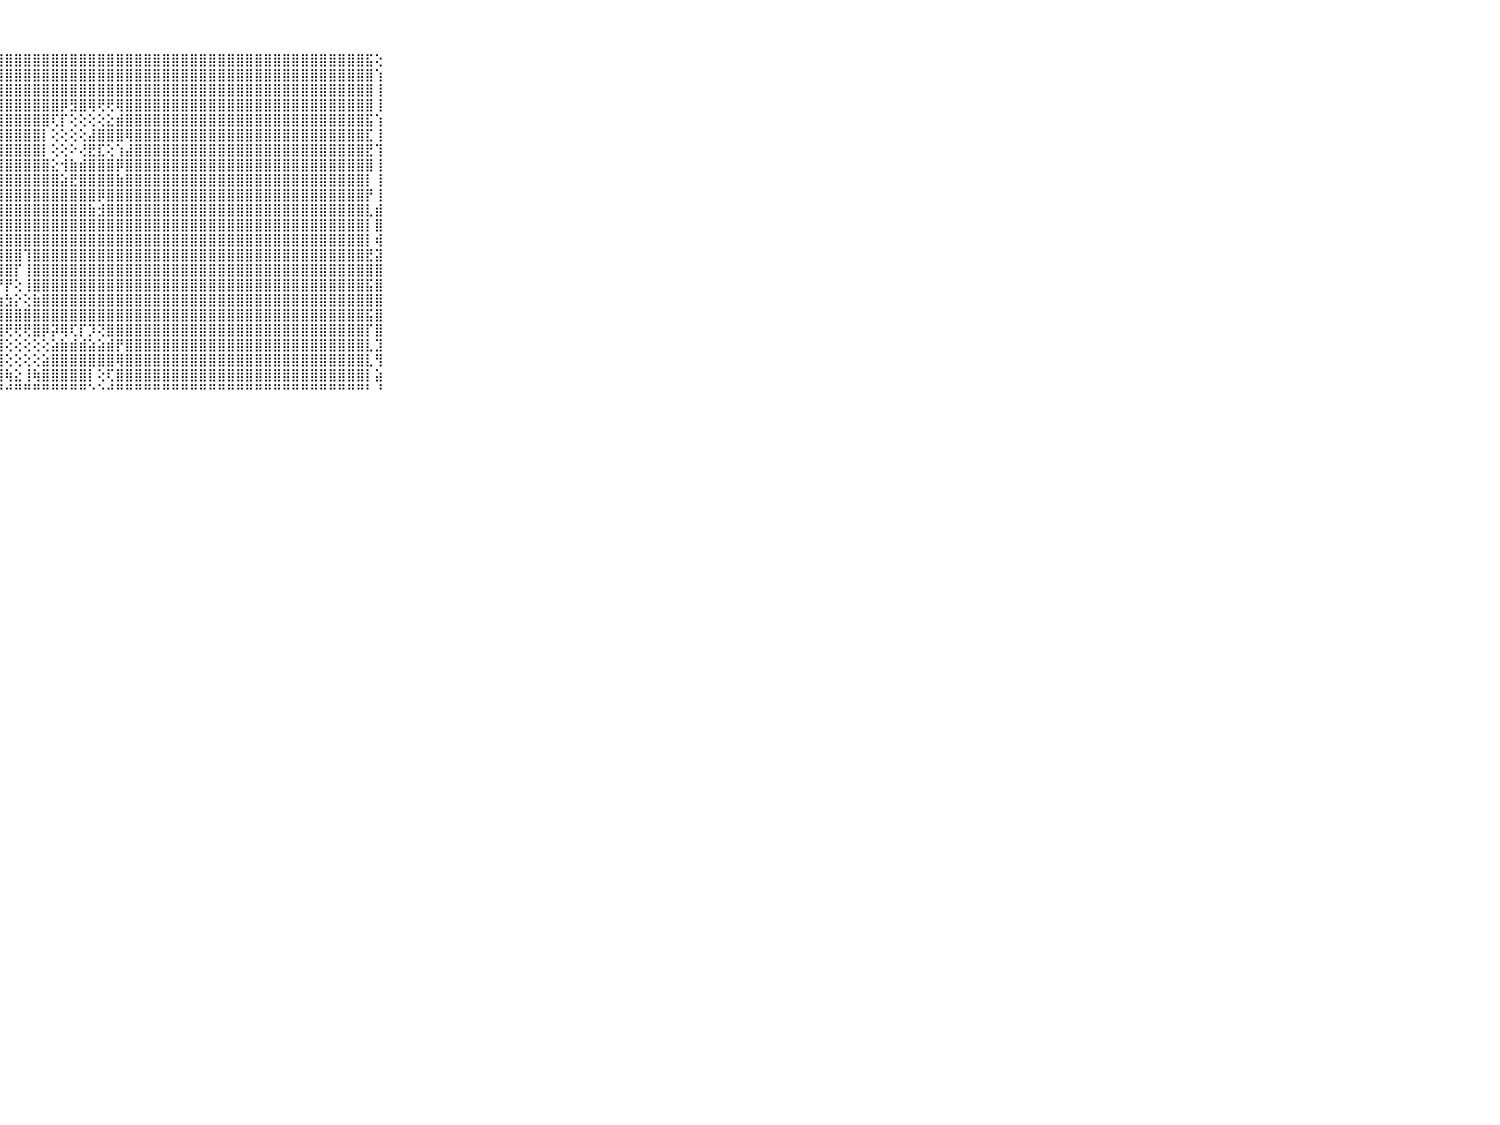

⠀⠀⠀⠀⠀⠀⠀⠀⠀⠀⠀⣿⣿⣿⣿⣿⣿⣿⣿⣿⣿⣿⣿⣿⣿⣿⣿⣿⣿⣿⣿⣿⣿⣿⣿⣿⣿⣿⣿⣿⣿⣿⣿⣿⣿⣿⣿⣿⣿⣿⣿⣿⣿⣿⣿⣿⣿⣿⣿⣿⣿⣿⣿⣿⣿⣿⣿⣯⢕⠀⠀⠀⠀⠀⠀⠀⠀⠀⠀⠀⠀
⠀⠀⠀⠀⠀⠀⠀⠀⠀⠀⠀⣿⣿⣿⣿⣿⣿⣿⣿⣿⣿⣿⣿⣿⣿⣿⣿⣿⣿⣿⣿⣿⣿⣿⣿⣿⣿⣿⣿⣿⣿⣿⣿⣿⣿⣿⣿⣿⣿⣿⣿⣿⣿⣿⣿⣿⣿⣿⣿⣿⣿⣿⣿⣿⣿⣿⣿⣿⢱⠀⠀⠀⠀⠀⠀⠀⠀⠀⠀⠀⠀
⠀⠀⠀⠀⠀⠀⠀⠀⠀⠀⠀⣿⣿⣿⣿⣿⣿⣿⣿⣿⣿⣿⣿⣿⣿⣿⣿⣿⣿⣿⣿⣿⣿⣿⣿⣿⣿⣿⣿⣿⣿⣿⣿⣿⣿⣿⣿⣿⣿⣿⣿⣿⣿⣿⣿⣿⣿⣿⣿⣿⣿⣿⣿⣿⣿⣿⣿⣿⢸⠀⠀⠀⠀⠀⠀⠀⠀⠀⠀⠀⠀
⠀⠀⠀⠀⠀⠀⠀⠀⠀⠀⠀⣿⣿⣿⣿⣿⣿⣿⣿⣿⣿⣿⣿⣿⣿⣿⣿⣿⣿⣿⣿⣿⣿⣿⡿⣻⣿⢿⢟⢟⢿⣿⣿⣿⣿⣿⣿⣿⣿⣿⣿⣿⣿⣿⣿⣿⣿⣿⣿⣿⣿⣿⣿⣿⣿⣿⣿⣿⢸⠀⠀⠀⠀⠀⠀⠀⠀⠀⠀⠀⠀
⠀⠀⠀⠀⠀⠀⠀⠀⠀⠀⠀⣿⣿⣿⣿⣿⣿⣿⣿⣿⣿⣿⣿⣿⣿⣿⣿⣿⣿⣿⣿⣿⣿⢏⡏⢕⢕⢕⢕⣕⣾⣿⣿⣿⣿⣿⣿⣿⣿⣿⣿⣿⣿⣿⣿⣿⣿⣿⣿⣿⣿⣿⣿⣿⣿⣿⣿⣯⢱⠀⠀⠀⠀⠀⠀⠀⠀⠀⠀⠀⠀
⠀⠀⠀⠀⠀⠀⠀⠀⠀⠀⠀⣿⣿⣿⣿⣿⣿⣿⣿⣿⣿⣿⣿⣿⣿⣿⣿⣿⣿⣿⣿⣿⡇⢕⢕⢕⢕⣼⣿⣿⣿⢿⣿⣿⣿⣿⣿⣿⣿⣿⣿⣿⣿⣿⣿⣿⣿⣿⣿⣿⣿⣿⣿⣿⣿⣿⣿⣏⢸⠀⠀⠀⠀⠀⠀⠀⠀⠀⠀⠀⠀
⠀⠀⠀⠀⠀⠀⠀⠀⠀⠀⠀⣿⣿⣿⣿⣿⣿⣿⣿⣿⣿⣿⣿⣿⣿⣿⣿⣿⣿⣿⣿⣿⡇⢕⢕⠕⢜⣟⣏⢕⢱⣼⣿⣿⣿⣿⣿⣿⣿⣿⣿⣿⣿⣿⣿⣿⣿⣿⣿⣿⣿⣿⣿⣿⣿⣿⣿⣟⢹⠀⠀⠀⠀⠀⠀⠀⠀⠀⠀⠀⠀
⠀⠀⠀⠀⠀⠀⠀⠀⠀⠀⠀⣿⣿⣿⣿⣿⣿⣿⣿⣿⣿⣿⣿⣿⣿⣿⣿⣿⣿⣿⣿⣿⣿⣕⢺⣷⣾⣿⣿⣿⡿⣿⣿⣿⣿⣿⣿⣿⣿⣿⣿⣿⣿⣿⣿⣿⣿⣿⣿⣿⣿⣿⣿⣿⣿⣿⣿⣿⢸⠀⠀⠀⠀⠀⠀⠀⠀⠀⠀⠀⠀
⠀⠀⠀⠀⠀⠀⠀⠀⠀⠀⠀⣿⣿⣿⣿⣿⣿⣿⣿⣿⣿⣿⣿⣿⣿⣿⣿⣿⣿⣿⣿⣿⣿⣿⣵⣟⣿⣿⣿⣿⣷⣿⣿⣿⣿⣿⣿⣿⣿⣿⣿⣿⣿⣿⣿⣿⣿⣿⣿⣿⣿⣿⣿⣿⣿⣿⣿⡇⢸⠀⠀⠀⠀⠀⠀⠀⠀⠀⠀⠀⠀
⠀⠀⠀⠀⠀⠀⠀⠀⠀⠀⠀⣿⣿⣿⣿⣿⣿⣿⣿⣿⣿⣿⣿⣿⣿⣿⣿⣿⣿⣿⣿⣿⣿⣿⣿⣿⣿⣿⡿⣿⣿⣿⣿⣿⣿⣿⣿⣿⣿⣿⣿⣿⣿⣿⣿⣿⣿⣿⣿⣿⣿⣿⣿⣿⣿⣿⣿⡟⢸⠀⠀⠀⠀⠀⠀⠀⠀⠀⠀⠀⠀
⠀⠀⠀⠀⠀⠀⠀⠀⠀⠀⠀⣿⣿⣿⣿⣿⣿⣿⣿⣿⣿⣿⣿⣿⣿⣿⣿⣿⣿⣿⣿⣿⣿⣿⣿⣿⣿⣷⣺⣿⣿⣿⣿⣿⣿⣿⣿⣿⣿⣿⣿⣿⣿⣿⣿⣿⣿⣿⣿⣿⣿⣿⣿⣿⣿⣿⣿⣇⣾⠀⠀⠀⠀⠀⠀⠀⠀⠀⠀⠀⠀
⠀⠀⠀⠀⠀⠀⠀⠀⠀⠀⠀⣿⣿⣿⣿⣿⣿⣿⣿⣿⣿⣿⣿⣿⣿⣿⣿⣿⣿⣿⣿⣿⣿⣿⣿⣿⣿⣿⣿⣿⣿⣿⣿⣿⣿⣿⣿⣿⣿⣿⣿⣿⣿⣿⣿⣿⣿⣿⣿⣿⣿⣿⣿⣿⣿⣿⣿⡇⣿⠀⠀⠀⠀⠀⠀⠀⠀⠀⠀⠀⠀
⠀⠀⠀⠀⠀⠀⠀⠀⠀⠀⠀⣿⣿⣿⣿⣿⣿⣿⣿⣿⣿⣿⣿⣿⣿⣿⣿⣿⣿⣿⣿⣿⣿⣿⣿⣿⣿⣿⣿⣿⣿⣿⣿⣿⣿⣿⣿⣿⣿⣿⣿⣿⣿⣿⣿⣿⣿⣿⣿⣿⣿⣿⣿⣿⣿⣿⣿⡇⢾⠀⠀⠀⠀⠀⠀⠀⠀⠀⠀⠀⠀
⠀⠀⠀⠀⠀⠀⠀⠀⠀⠀⠀⣿⣿⣿⣿⣿⣿⣿⣿⣿⣿⣿⣿⣿⣿⣿⣿⣿⣿⣿⢹⣿⣿⣿⣿⣿⣿⣿⣿⣿⣿⣿⣿⣿⣿⣿⣿⣿⣿⣿⣿⣿⣿⣿⣿⣿⣿⣿⣿⣿⣿⣿⣿⣿⣿⣿⣿⣟⣽⠀⠀⠀⠀⠀⠀⠀⠀⠀⠀⠀⠀
⠀⠀⠀⠀⠀⠀⠀⠀⠀⠀⠀⣿⣿⣿⣿⣿⣿⣿⣿⣿⣿⣿⣿⣿⣿⣿⣿⣿⣿⡏⢸⣿⣿⣿⣿⣿⣿⣿⣿⣿⣿⣿⣿⣿⣿⣿⣿⣿⣿⣿⣿⣿⣿⣿⣿⣿⣿⣿⣿⣿⣿⣿⣿⣿⣿⣿⣿⣿⣿⠀⠀⠀⠀⠀⠀⠀⠀⠀⠀⠀⠀
⠀⠀⠀⠀⠀⠀⠀⠀⠀⠀⠀⣿⣿⣿⣿⣿⣿⣿⣿⣿⣿⣿⣿⣿⢿⢿⣽⡟⡟⢕⢸⣿⣿⣿⣿⣿⣿⣿⣿⣿⣿⣿⣿⣿⣿⣿⣿⣿⣿⣿⣿⣿⣿⣿⣿⣿⣿⣿⣿⣿⣿⣿⣿⣿⣿⣿⣿⣯⣿⠀⠀⠀⠀⠀⠀⠀⠀⠀⠀⠀⠀
⠀⠀⠀⠀⠀⠀⠀⠀⠀⠀⠀⣿⣿⣿⣿⣿⣿⣿⣿⣿⣿⣿⣷⣿⣿⣿⣿⣷⣳⡕⢕⣷⣿⣿⣿⣿⣿⣿⣿⣿⣿⣿⣿⣿⣿⣿⣿⣿⣿⣿⣿⣿⣿⣿⣿⣿⣿⣿⣿⣿⣿⣿⣿⣿⣿⣿⣿⣿⣿⠀⠀⠀⠀⠀⠀⠀⠀⠀⠀⠀⠀
⠀⠀⠀⠀⠀⠀⠀⠀⠀⠀⠀⣿⣿⣿⣿⣿⣿⣿⣿⣿⣿⣿⣿⣿⣿⢟⣿⣿⣿⣿⣿⣿⣿⣿⣿⣿⣿⣿⣿⣿⣿⣿⣿⣿⣿⣿⣿⣿⣿⣿⣿⣿⣿⣿⣿⣿⣿⣿⣿⣿⣿⣿⣿⣿⣿⣿⣿⣯⣿⠀⠀⠀⠀⠀⠀⠀⠀⠀⠀⠀⠀
⠀⠀⠀⠀⠀⠀⠀⠀⠀⠀⠀⣿⣿⣿⣿⣿⣿⣿⣿⣿⣿⣿⣾⣿⢕⣕⣹⣿⢟⢟⢟⣿⡿⡽⢿⢏⡏⡹⢝⣿⣿⣿⣿⣿⣿⣿⣿⣿⣿⣿⣿⣿⣿⣿⣿⣿⣿⣿⣿⣿⣿⣿⣿⣿⣿⣿⣿⡏⣿⠀⠀⠀⠀⠀⠀⠀⠀⠀⠀⠀⠀
⠀⠀⠀⠀⠀⠀⠀⠀⠀⠀⠀⣿⣿⣿⣿⣿⣿⣿⣿⣿⣿⣿⣿⣿⣿⣿⣿⣿⢕⢕⢕⢕⢕⣵⣷⣾⣾⣵⣵⣾⡟⣿⣿⣿⣿⣿⣿⣿⣿⣿⣿⣿⣿⣿⣿⣿⣿⣿⣿⣿⣿⣿⣿⣿⣿⣿⣿⣇⣹⠀⠀⠀⠀⠀⠀⠀⠀⠀⠀⠀⠀
⠀⠀⠀⠀⠀⠀⠀⠀⠀⠀⠀⣿⣿⣿⣿⣿⣿⣿⣿⣿⣿⣿⣿⣿⣿⣿⣿⣿⢕⢕⢕⢕⣵⣿⣿⣿⣿⣿⣿⣿⢿⣿⣿⣿⣿⣿⣿⣿⣿⣿⣿⣿⣿⣿⣿⣿⣿⣿⣿⣿⣿⣿⣿⣿⣿⣿⣿⣇⢻⠀⠀⠀⠀⠀⠀⠀⠀⠀⠀⠀⠀
⠀⠀⠀⠀⠀⠀⠀⠀⠀⠀⠀⣿⣿⣿⣿⣿⣿⣿⣿⣿⣿⣿⣿⣿⣿⣿⣿⣿⢷⣕⢸⢷⣿⣿⣿⣿⣿⡇⢕⢏⣿⣿⣿⣿⣿⣿⣿⣿⣿⣿⣿⣿⣿⣿⣿⣿⣿⣿⣿⣿⣿⣿⣿⣿⣿⣿⣿⡇⣵⠀⠀⠀⠀⠀⠀⠀⠀⠀⠀⠀⠀
⠀⠀⠀⠀⠀⠀⠀⠀⠀⠀⠀⠛⠛⠛⠛⠛⠛⠛⠛⠛⠛⠛⠛⠛⠛⠛⠛⠛⠚⠛⠛⠛⠛⠛⠛⠛⠛⠑⠑⠚⠛⠛⠛⠛⠛⠛⠛⠛⠛⠛⠛⠛⠛⠛⠛⠛⠛⠛⠛⠛⠛⠛⠛⠛⠛⠛⠛⠃⠘⠀⠀⠀⠀⠀⠀⠀⠀⠀⠀⠀⠀